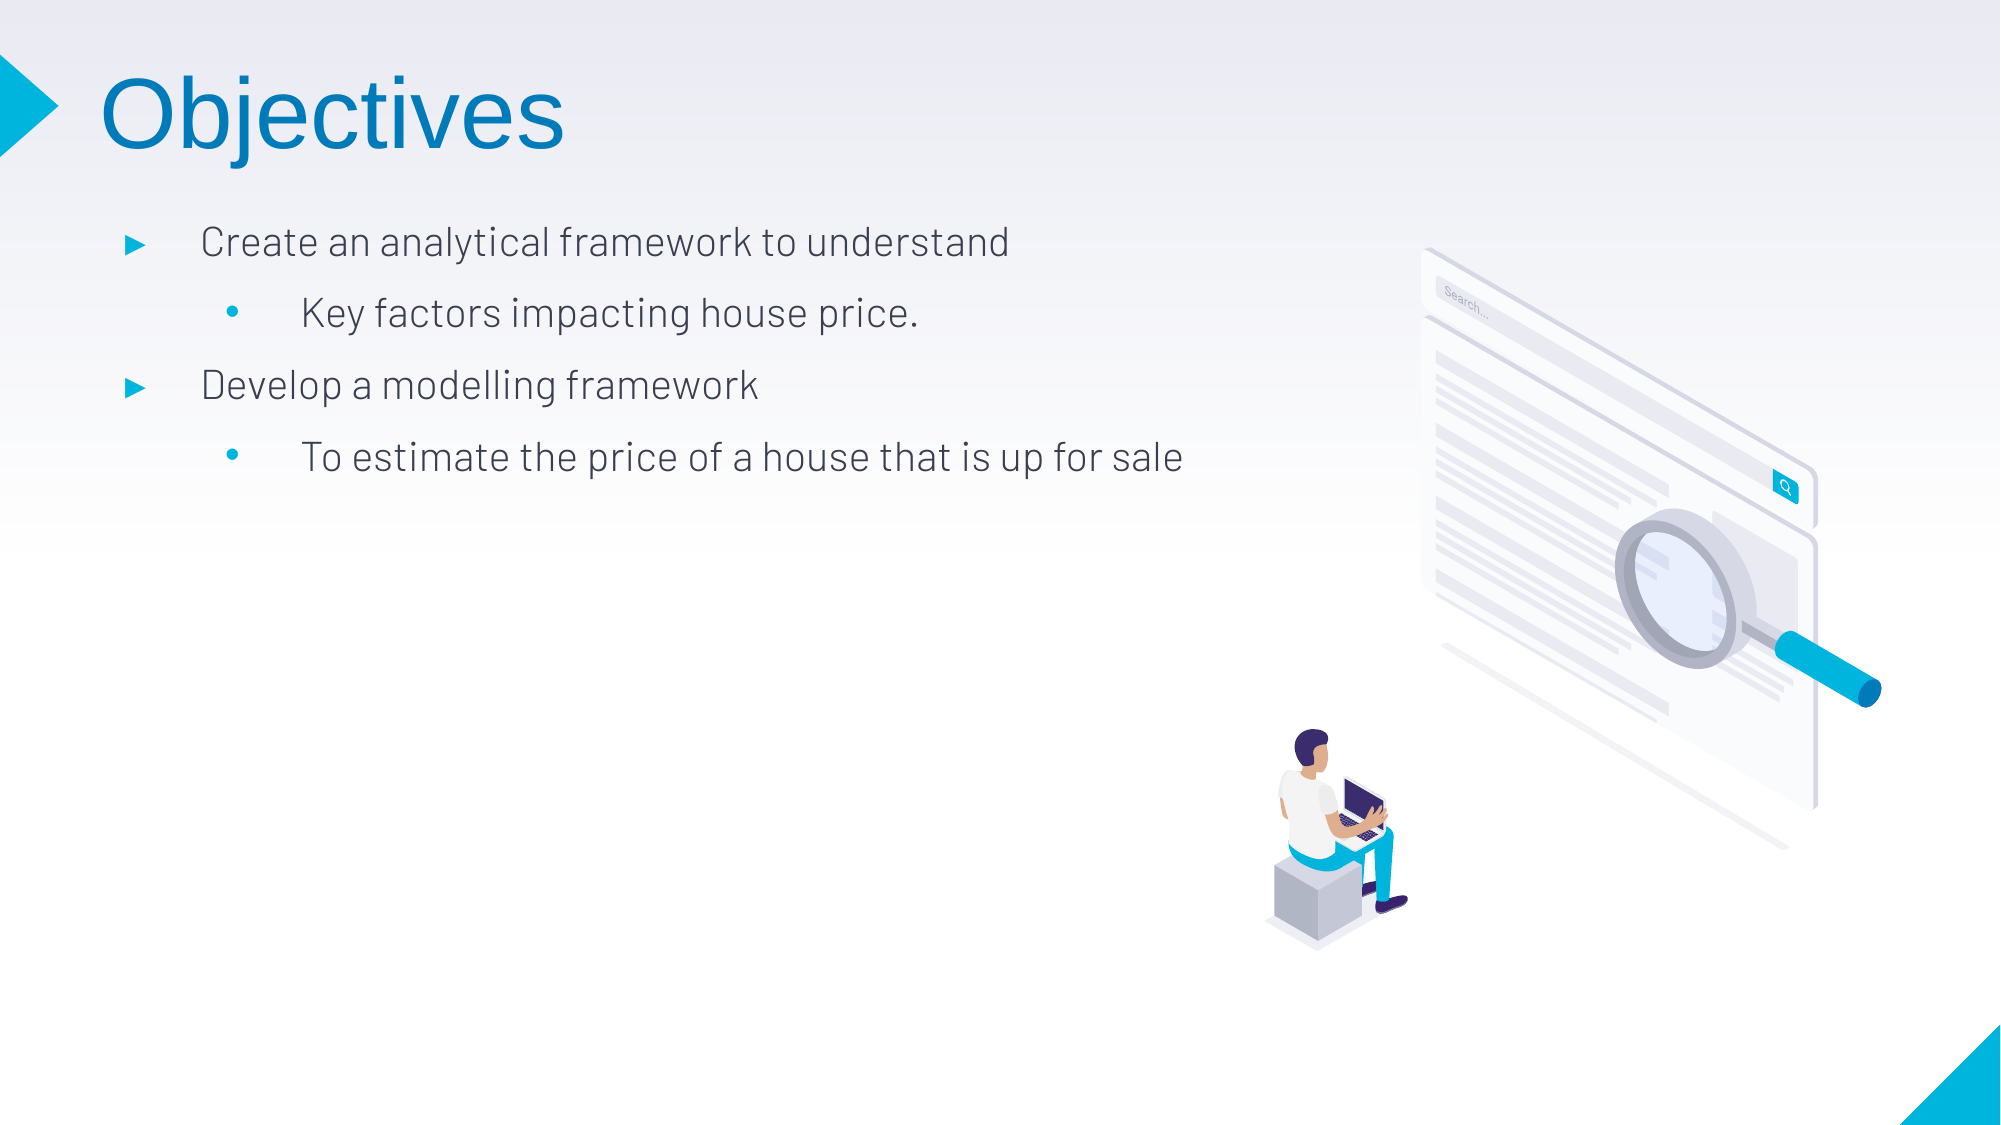

# Objectives
Create an analytical framework to understand
Key factors impacting house price.
Develop a modelling framework
To estimate the price of a house that is up for sale